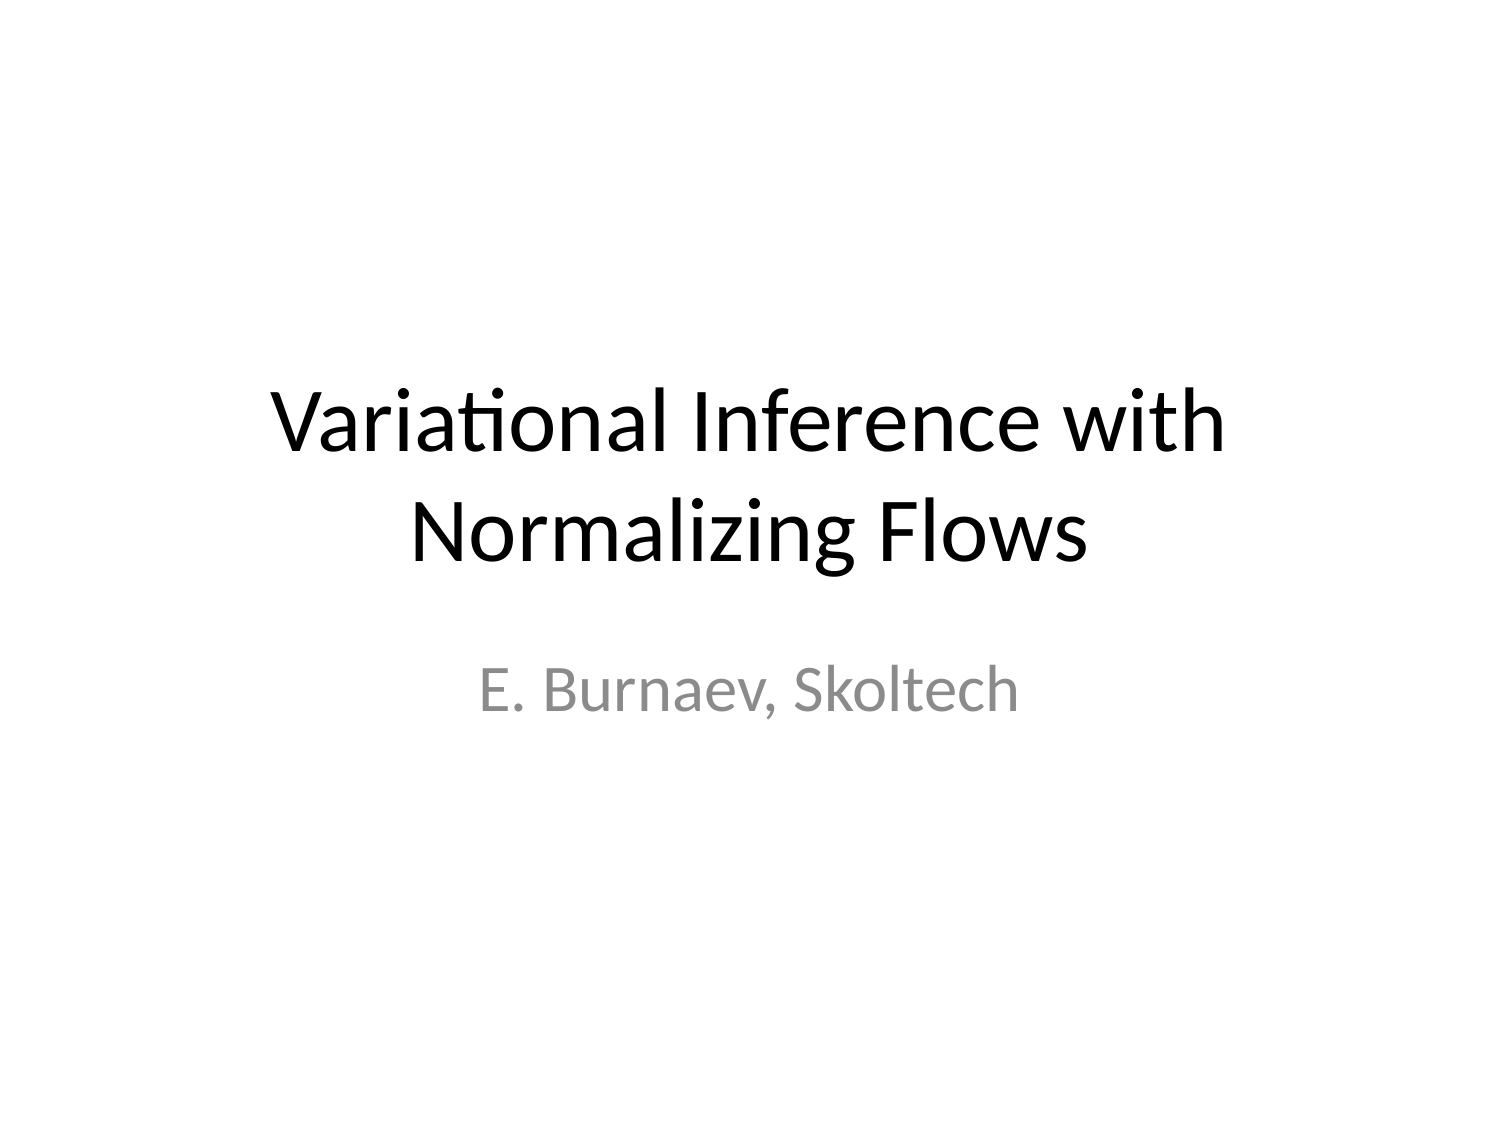

# Variational Inference with Normalizing Flows
E. Burnaev, Skoltech